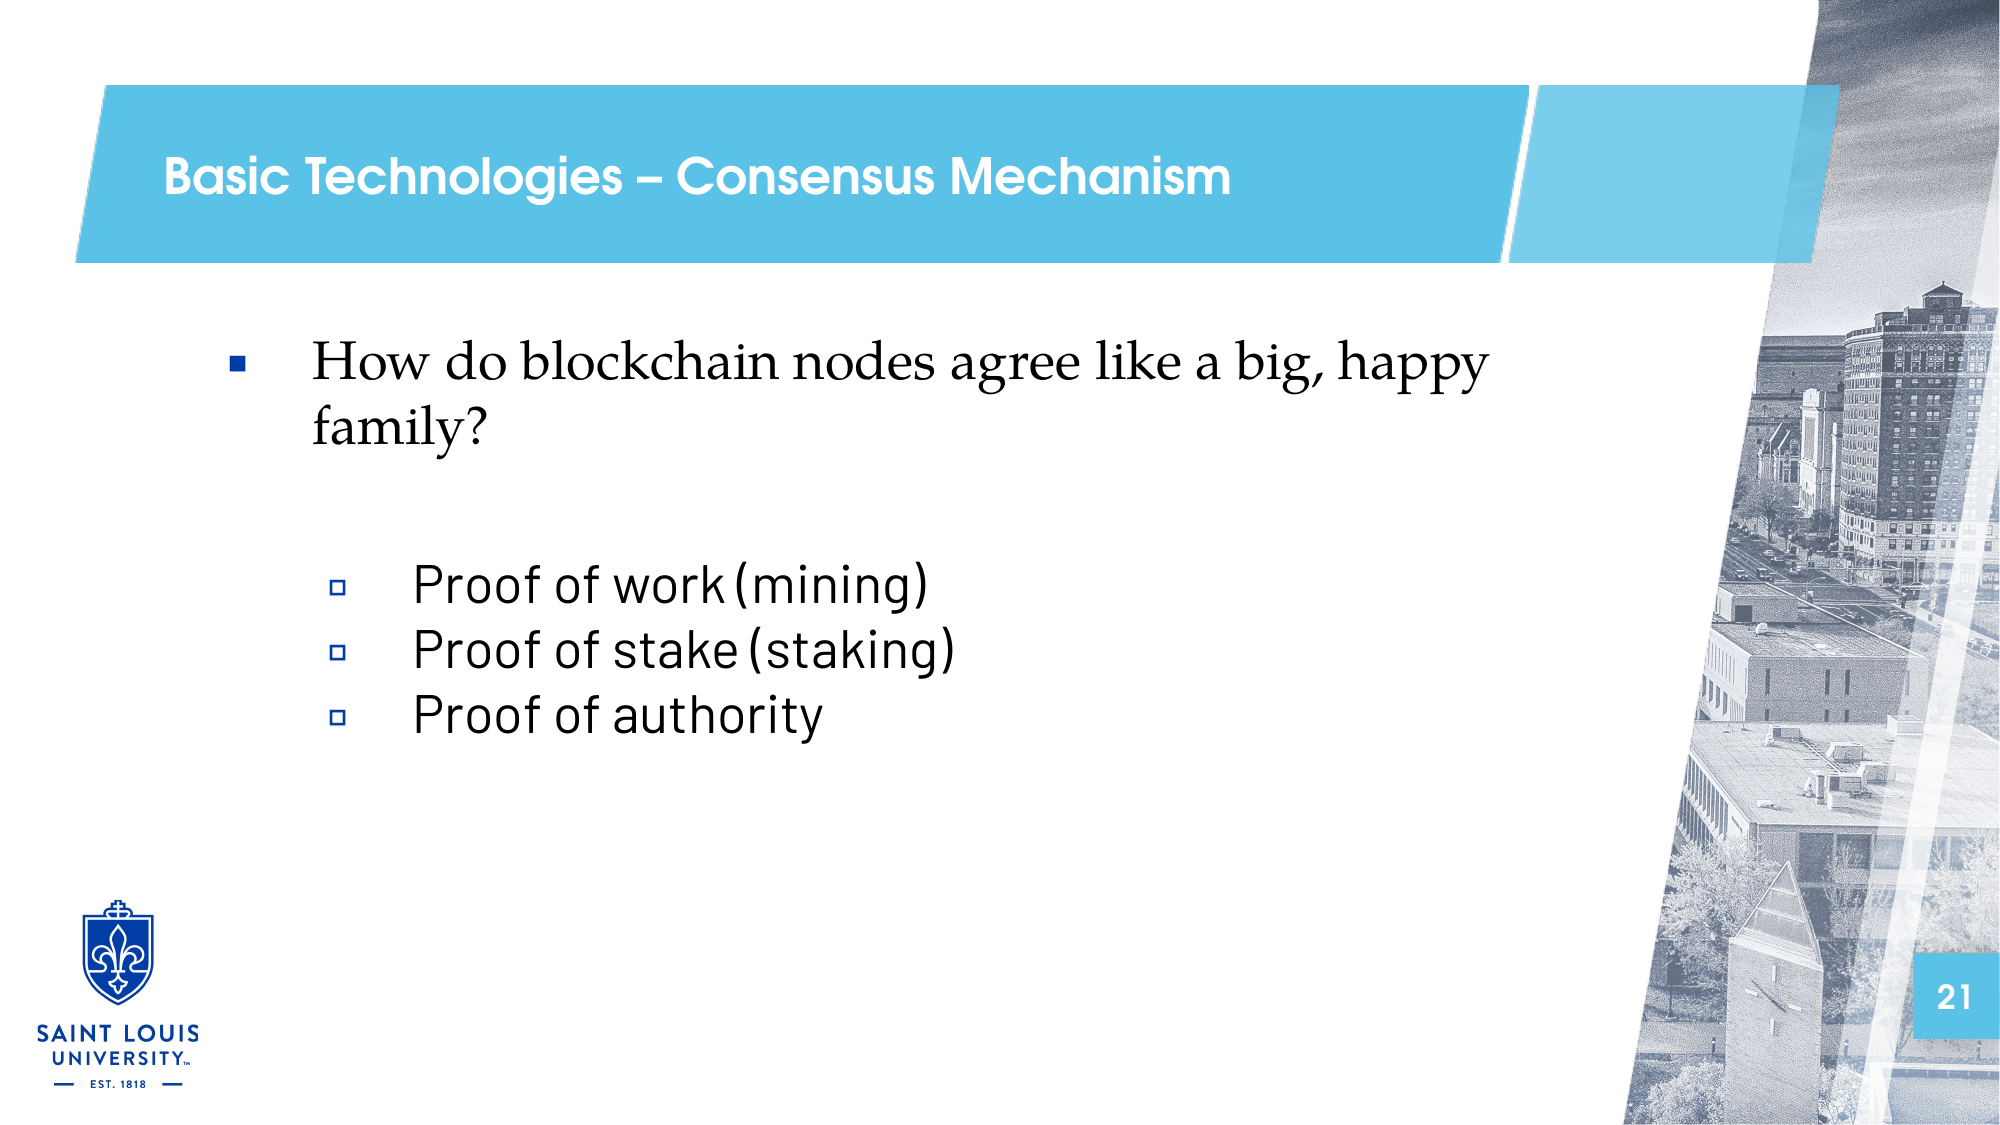

# Basic Technologies – Consensus Mechanism
How do blockchain nodes agree like a big, happy family?

Proof of work (mining)
Proof of stake (staking)
Proof of authority
21